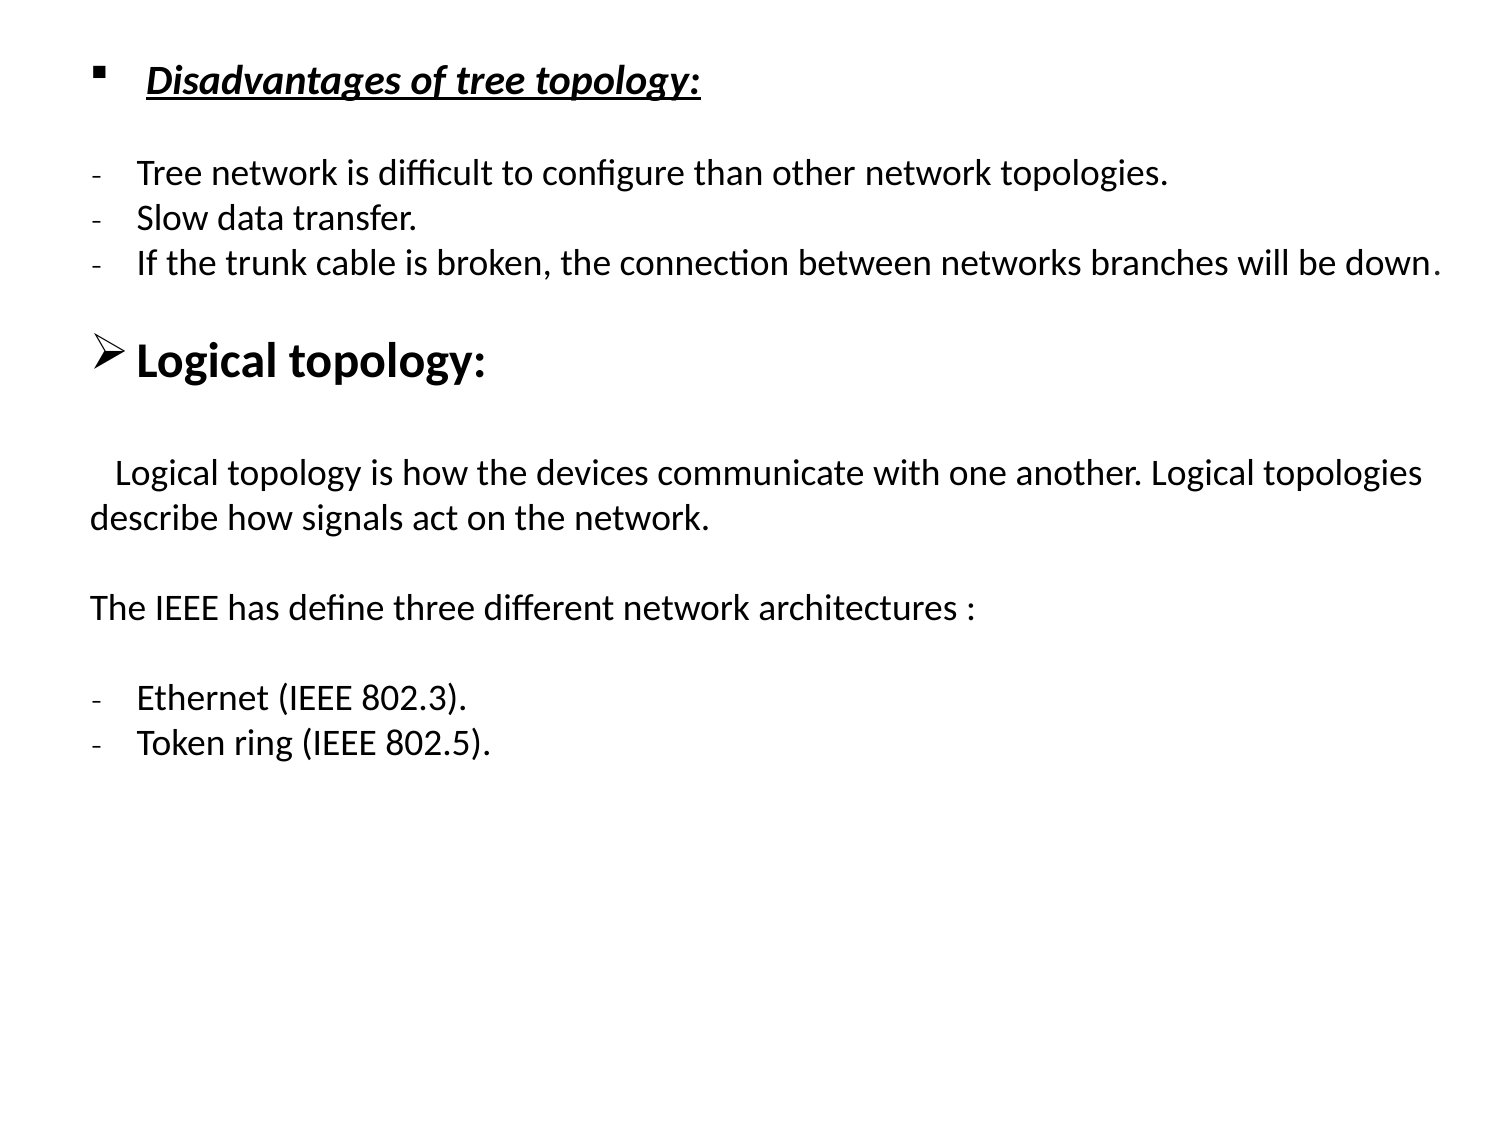

Disadvantages of tree topology:

Tree network is difficult to configure than other network topologies.
Slow data transfer.
If the trunk cable is broken, the connection between networks branches will be down.

Logical topology:

   Logical topology is how the devices communicate with one another. Logical topologies describe how signals act on the network.

The IEEE has define three different network architectures :

Ethernet (IEEE 802.3).
Token ring (IEEE 802.5).